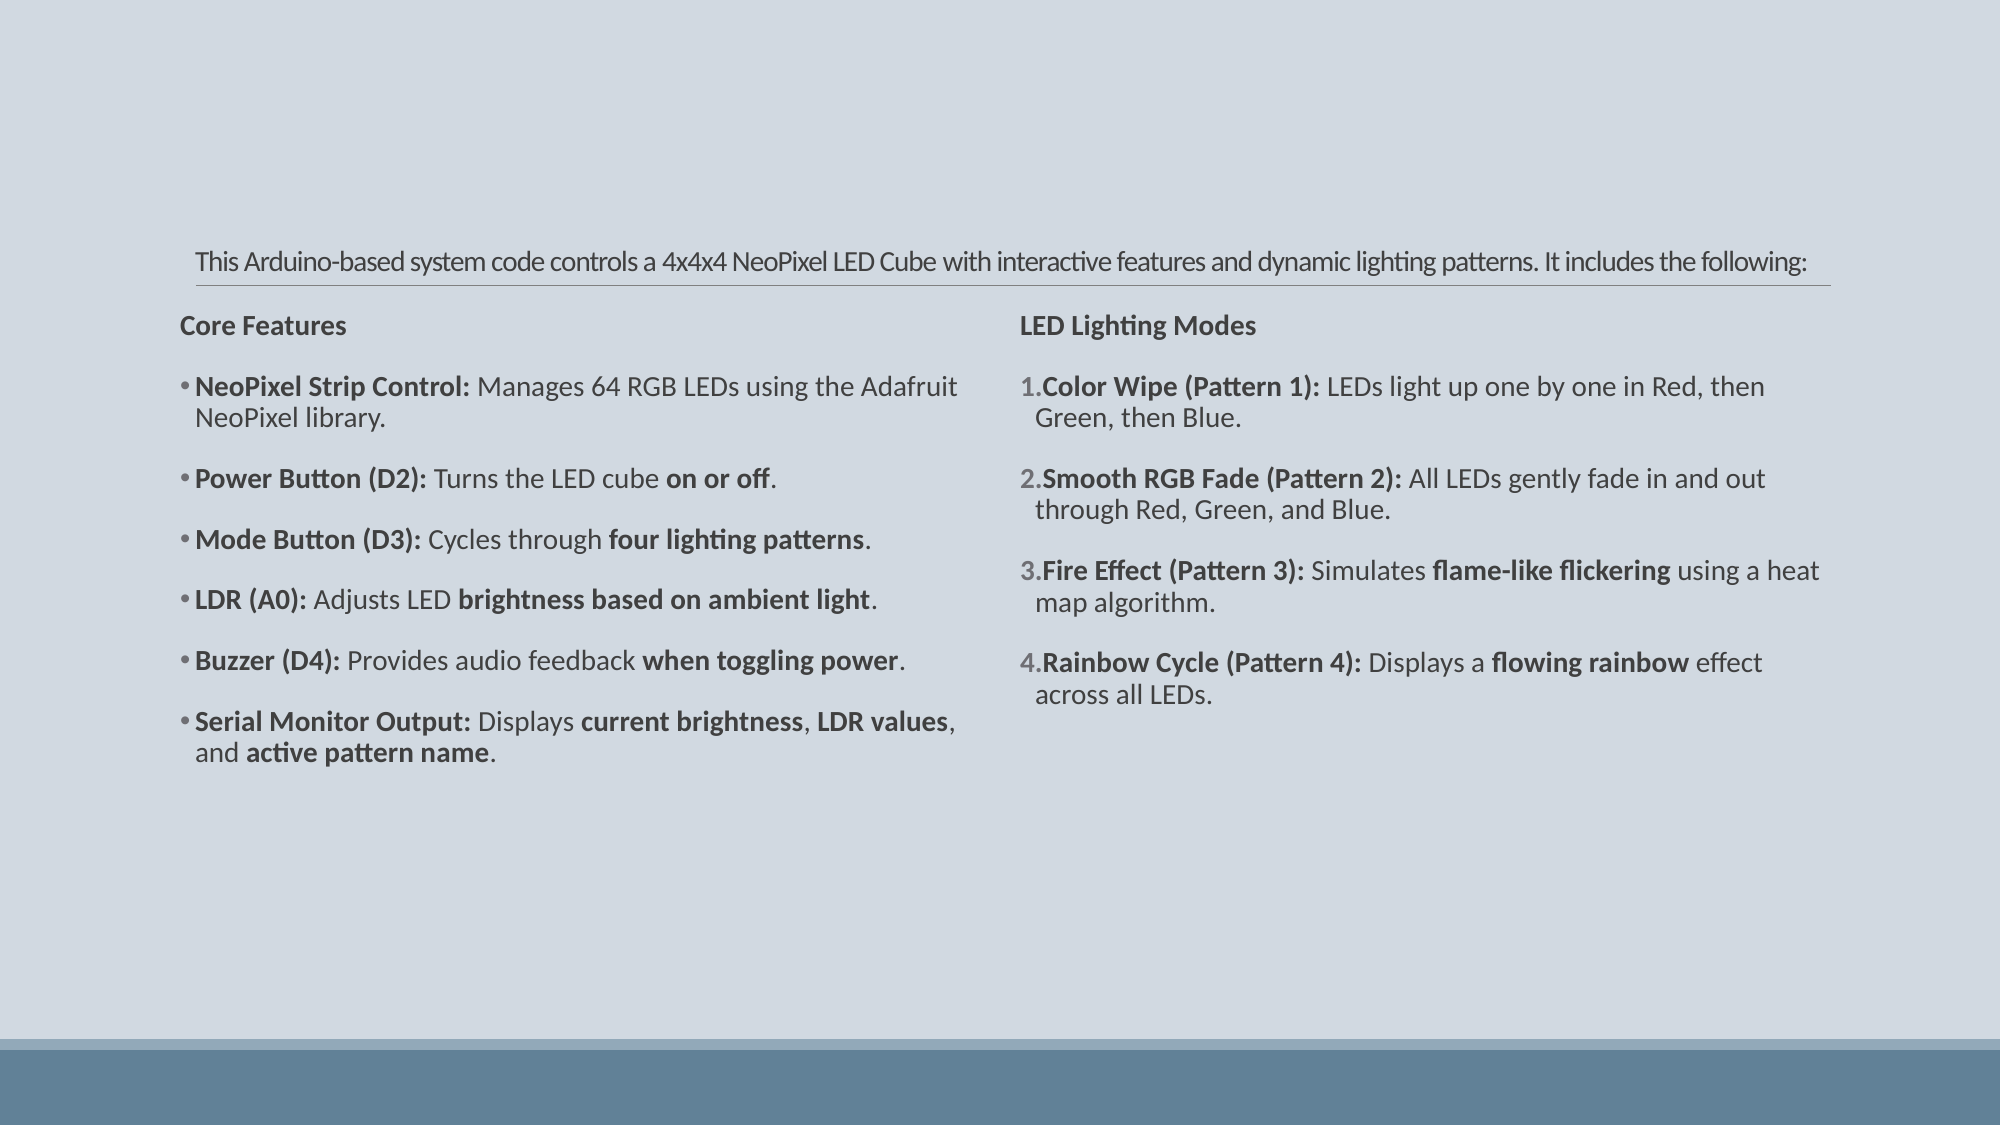

# This Arduino-based system code controls a 4x4x4 NeoPixel LED Cube with interactive features and dynamic lighting patterns. It includes the following:
Core Features
NeoPixel Strip Control: Manages 64 RGB LEDs using the Adafruit NeoPixel library.
Power Button (D2): Turns the LED cube on or off.
Mode Button (D3): Cycles through four lighting patterns.
LDR (A0): Adjusts LED brightness based on ambient light.
Buzzer (D4): Provides audio feedback when toggling power.
Serial Monitor Output: Displays current brightness, LDR values, and active pattern name.

LED Lighting Modes
Color Wipe (Pattern 1): LEDs light up one by one in Red, then Green, then Blue.
Smooth RGB Fade (Pattern 2): All LEDs gently fade in and out through Red, Green, and Blue.
Fire Effect (Pattern 3): Simulates flame-like flickering using a heat map algorithm.
Rainbow Cycle (Pattern 4): Displays a flowing rainbow effect across all LEDs.